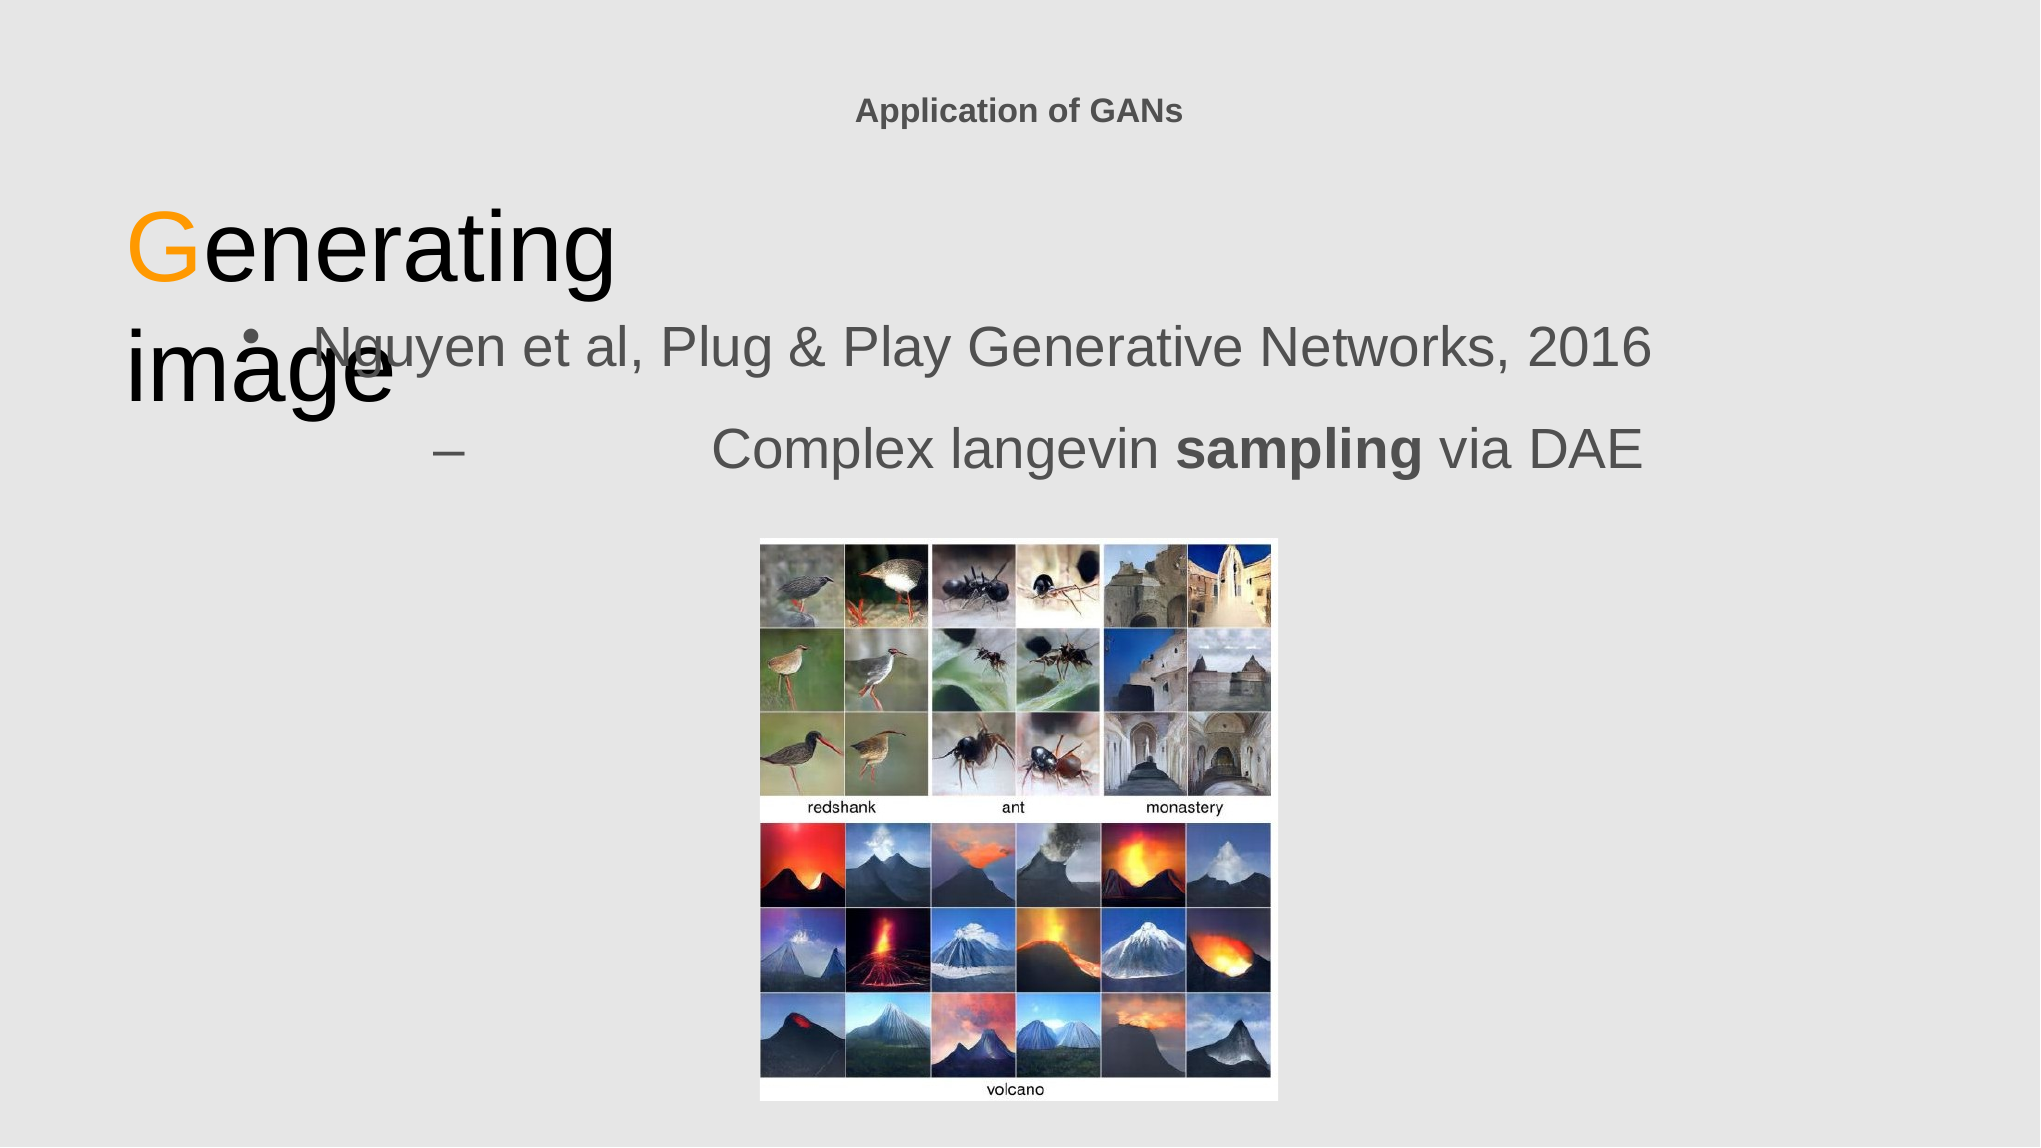

Application of GANs
# Generating image
Nguyen et al, Plug & Play Generative Networks, 2016
–	Complex langevin sampling via DAE